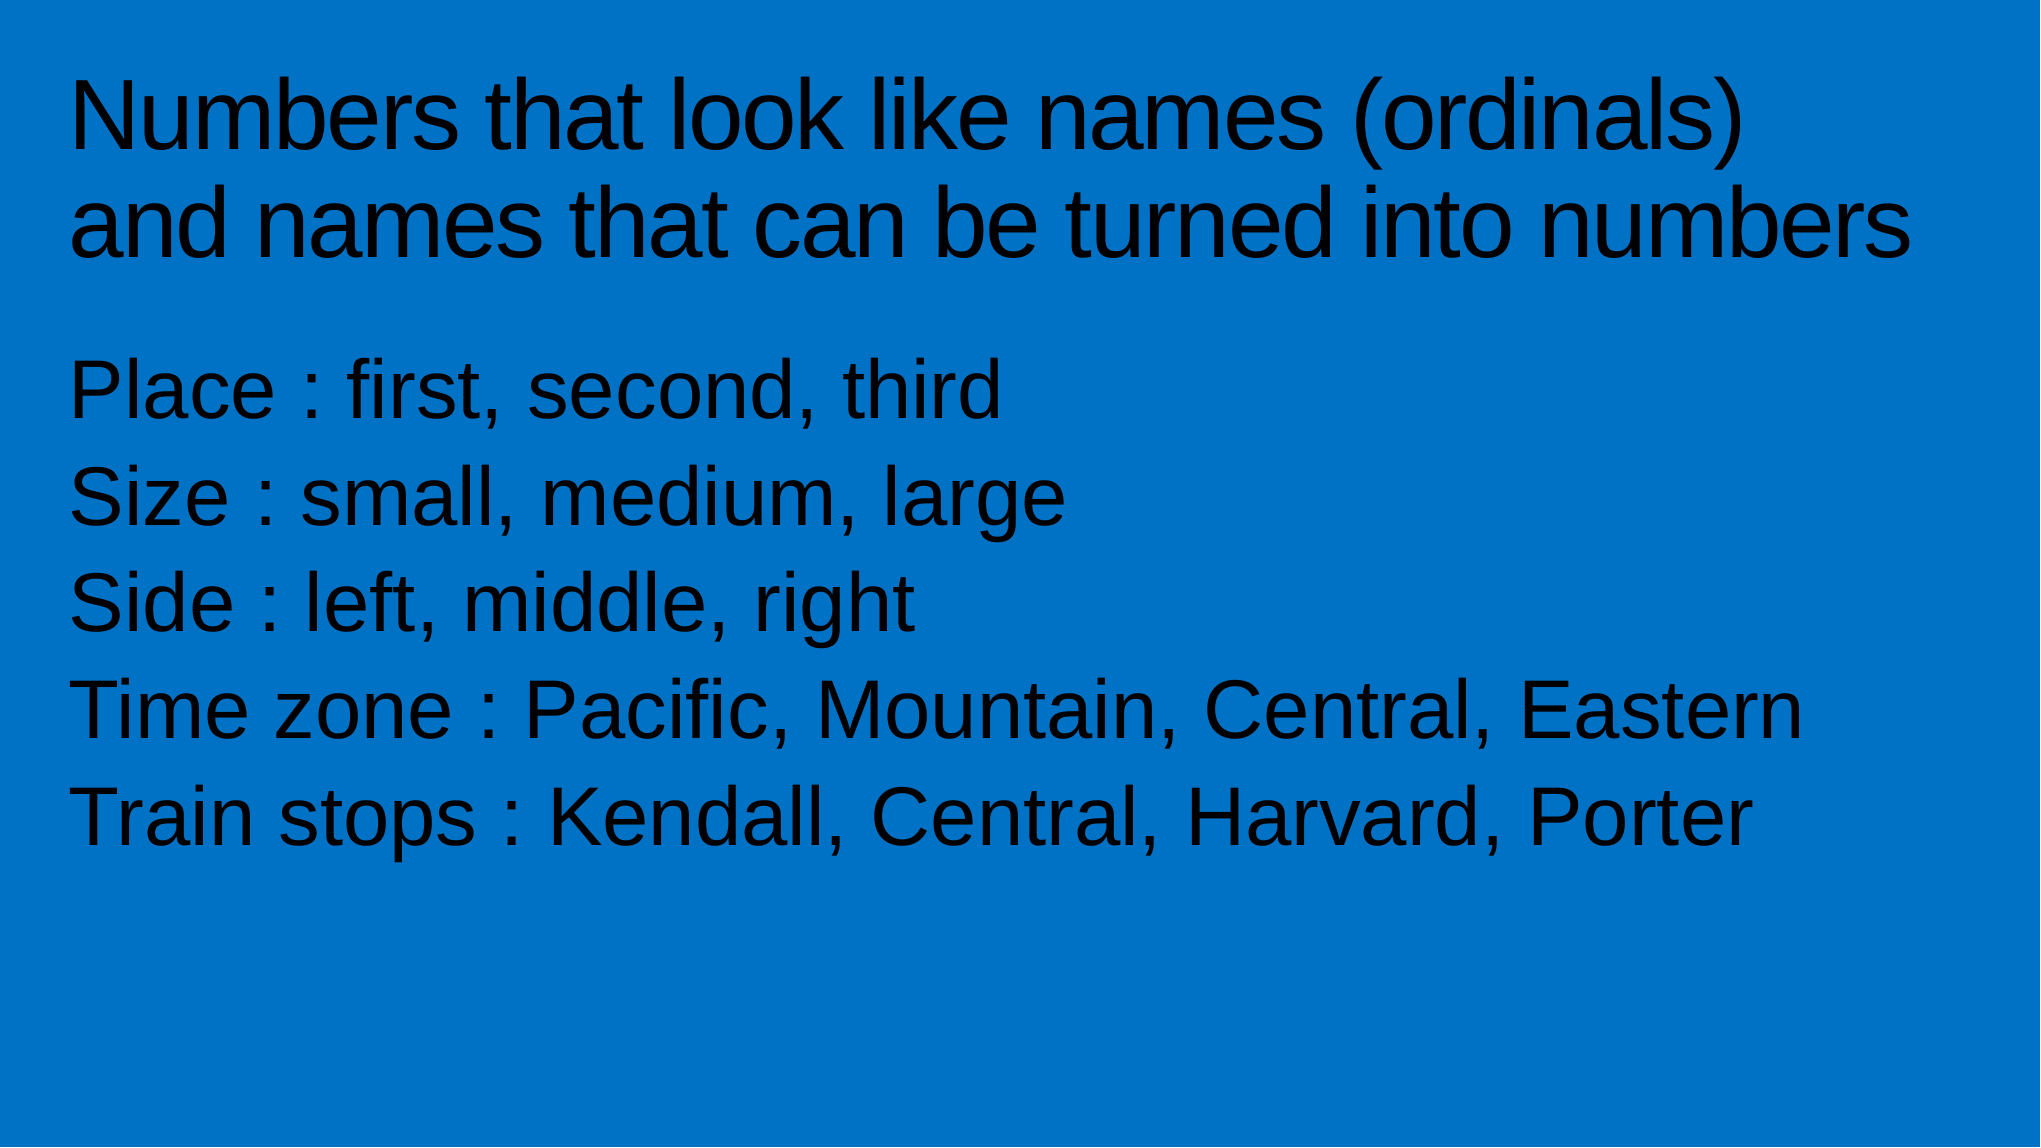

# Numbers that look like names (ordinals) and names that can be turned into numbers
Place : first, second, third
Size : small, medium, large
Side : left, middle, right
Time zone : Pacific, Mountain, Central, Eastern
Train stops : Kendall, Central, Harvard, Porter